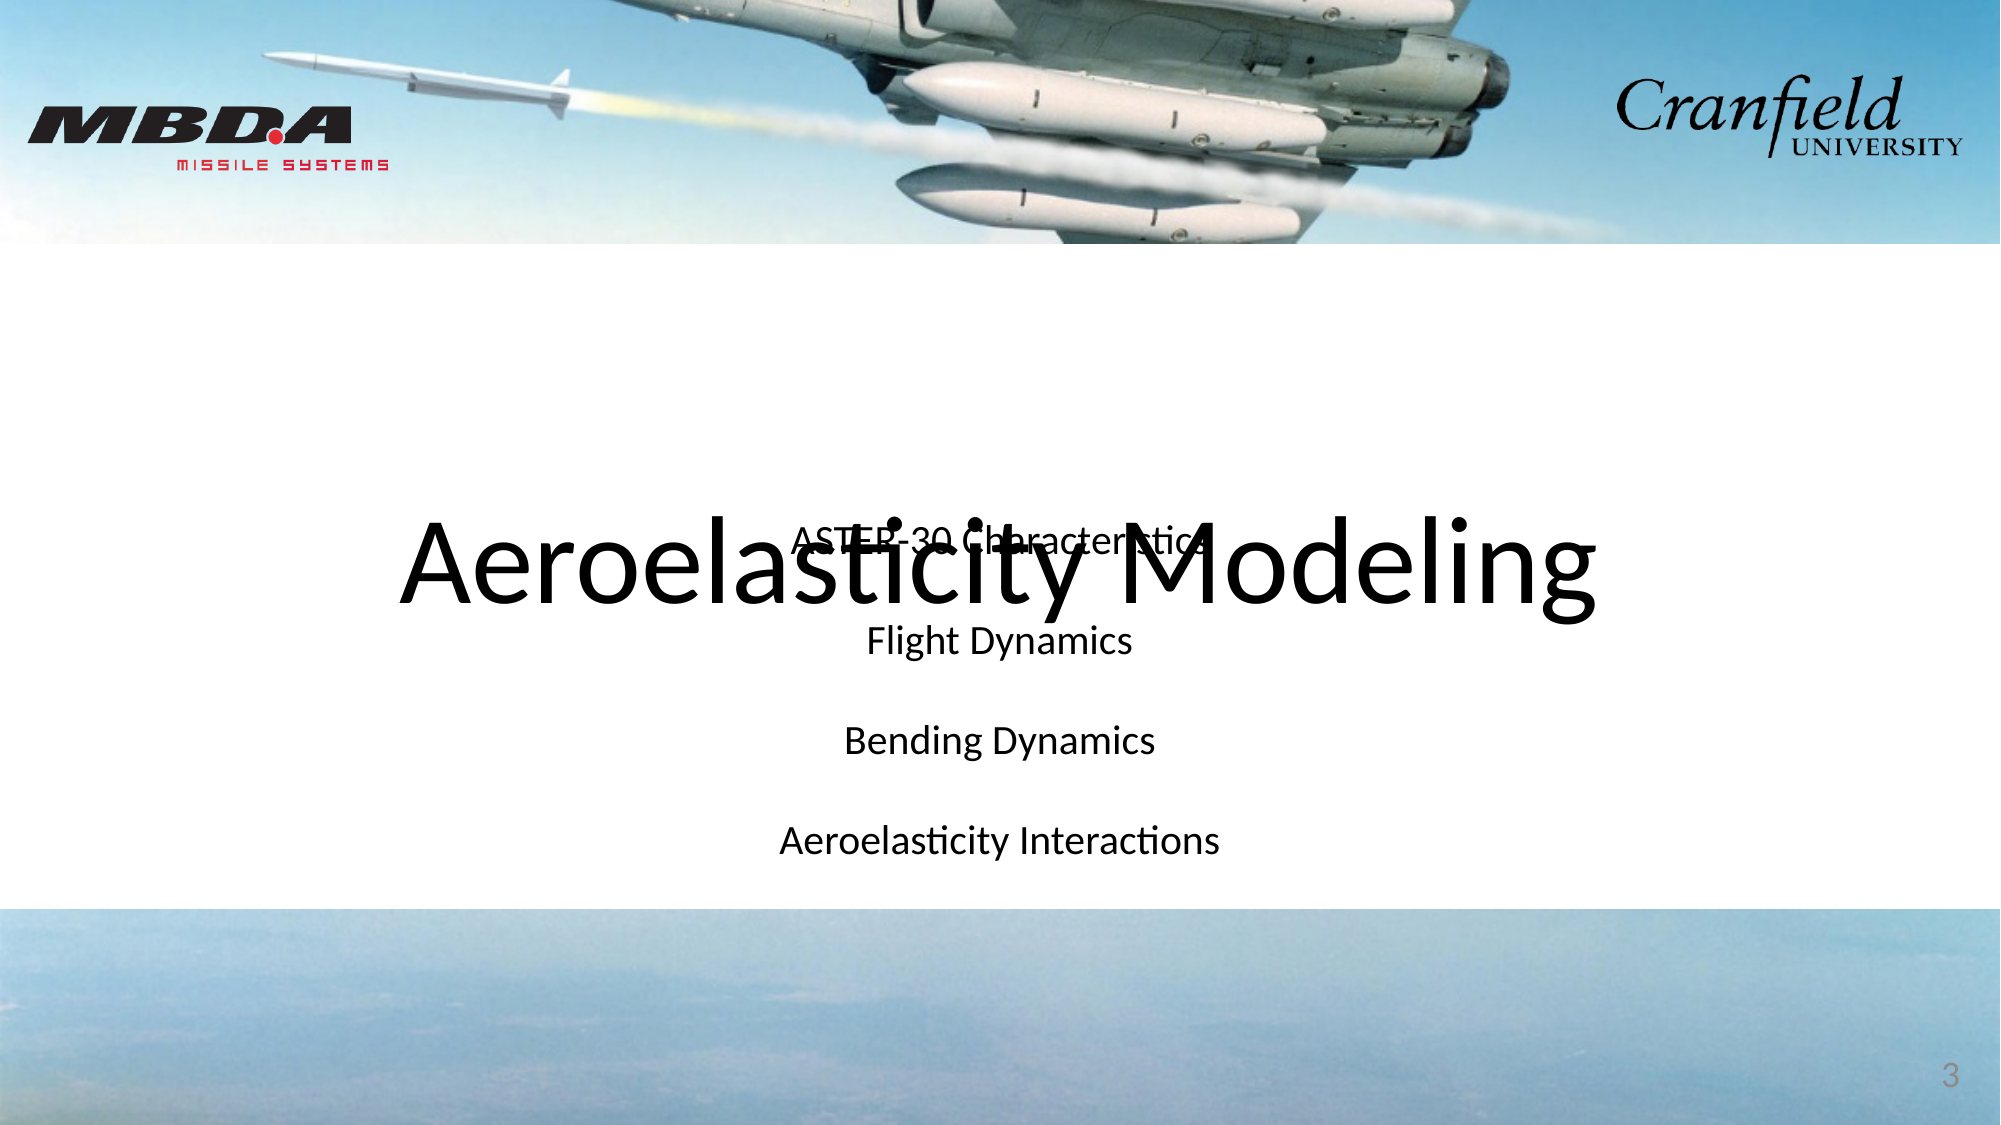

ASTER-30 Characteristics
Flight Dynamics
Bending Dynamics
Aeroelasticity Interactions
# Aeroelasticity Modeling
3